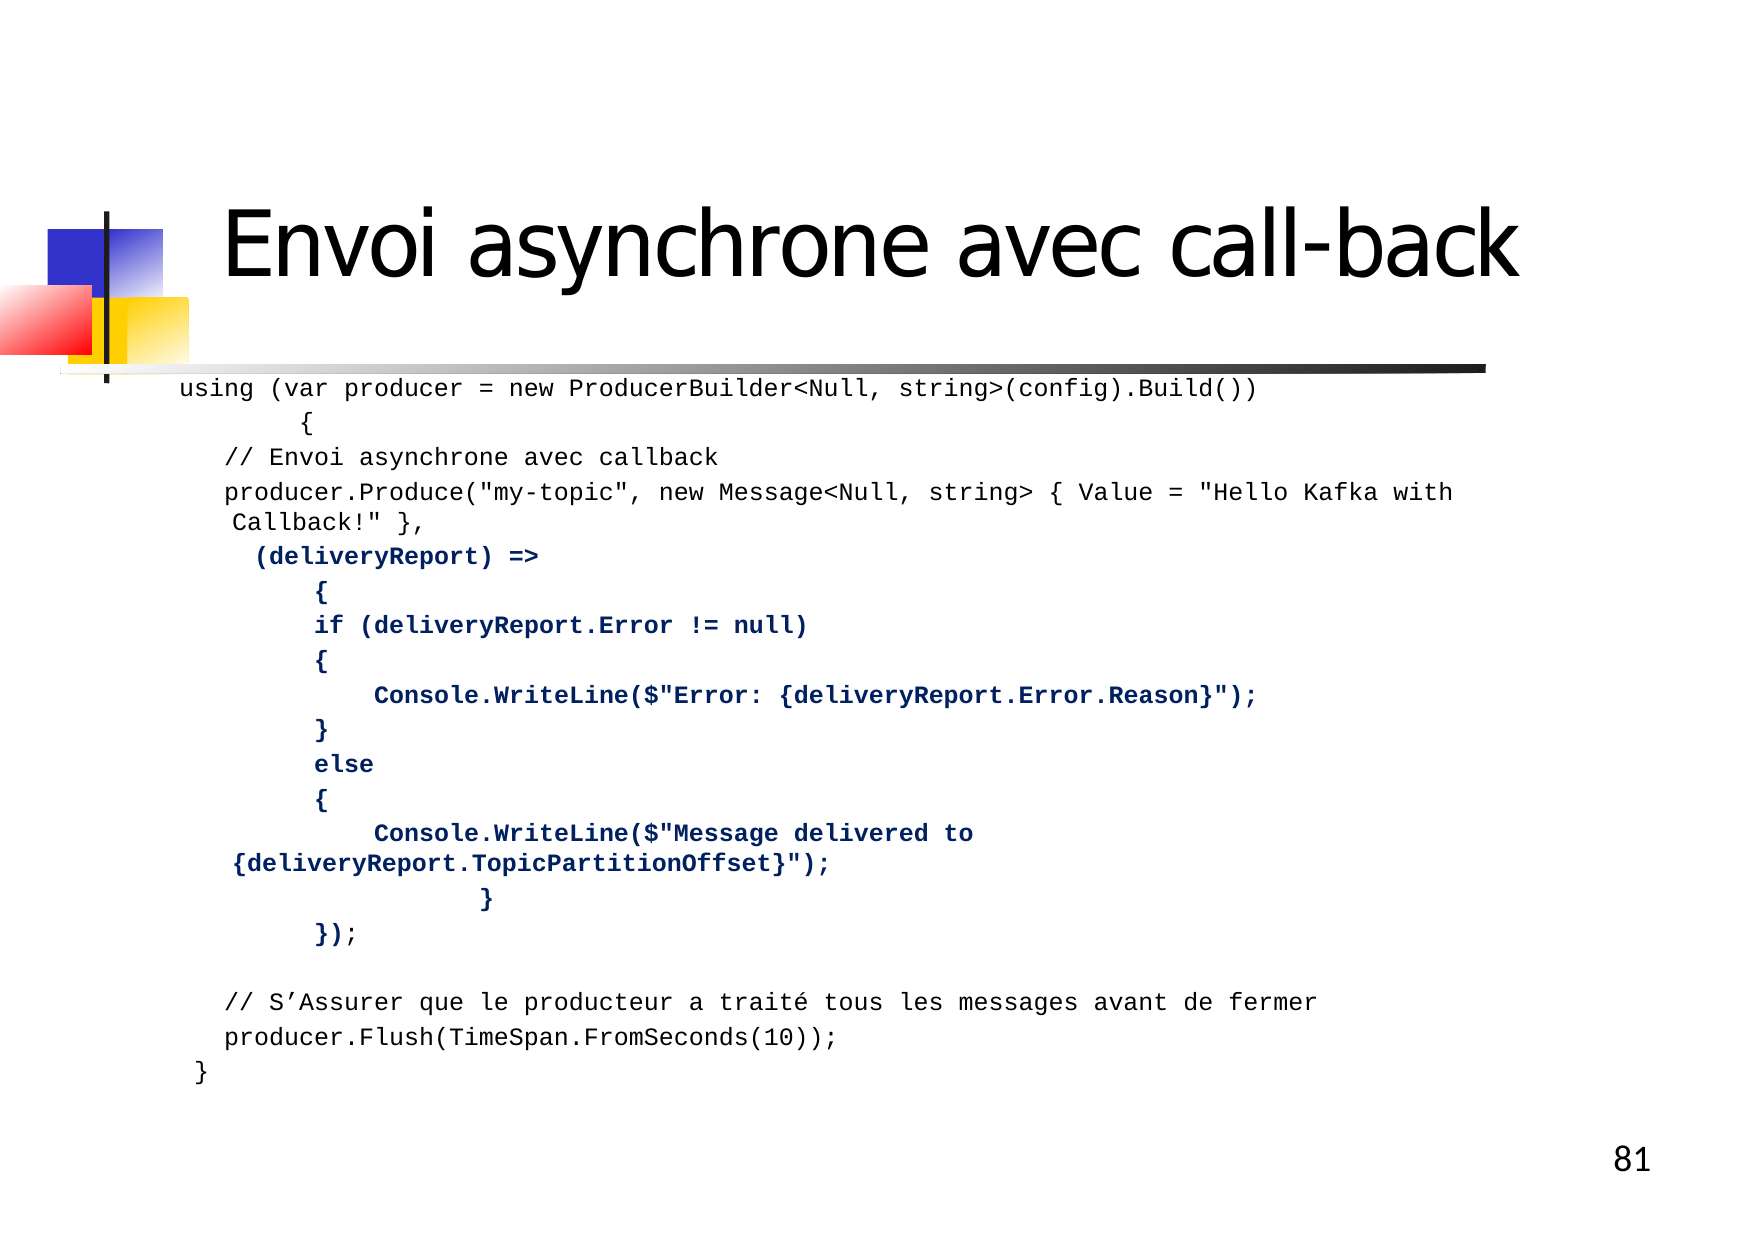

Envoi asynchrone avec call-back
using (var producer = new ProducerBuilder<Null, string>(config).Build())
        {
   // Envoi asynchrone avec callback
   producer.Produce("my-topic", new Message<Null, string> { Value = "Hello Kafka with Callback!" },
     (deliveryReport) =>
         {
         if (deliveryReport.Error != null)
         {
             Console.WriteLine($"Error: {deliveryReport.Error.Reason}");
         }
         else
         {
             Console.WriteLine($"Message delivered to {deliveryReport.TopicPartitionOffset}");
                    }
         });

   // S’Assurer que le producteur a traité tous les messages avant de fermer
   producer.Flush(TimeSpan.FromSeconds(10));
 }